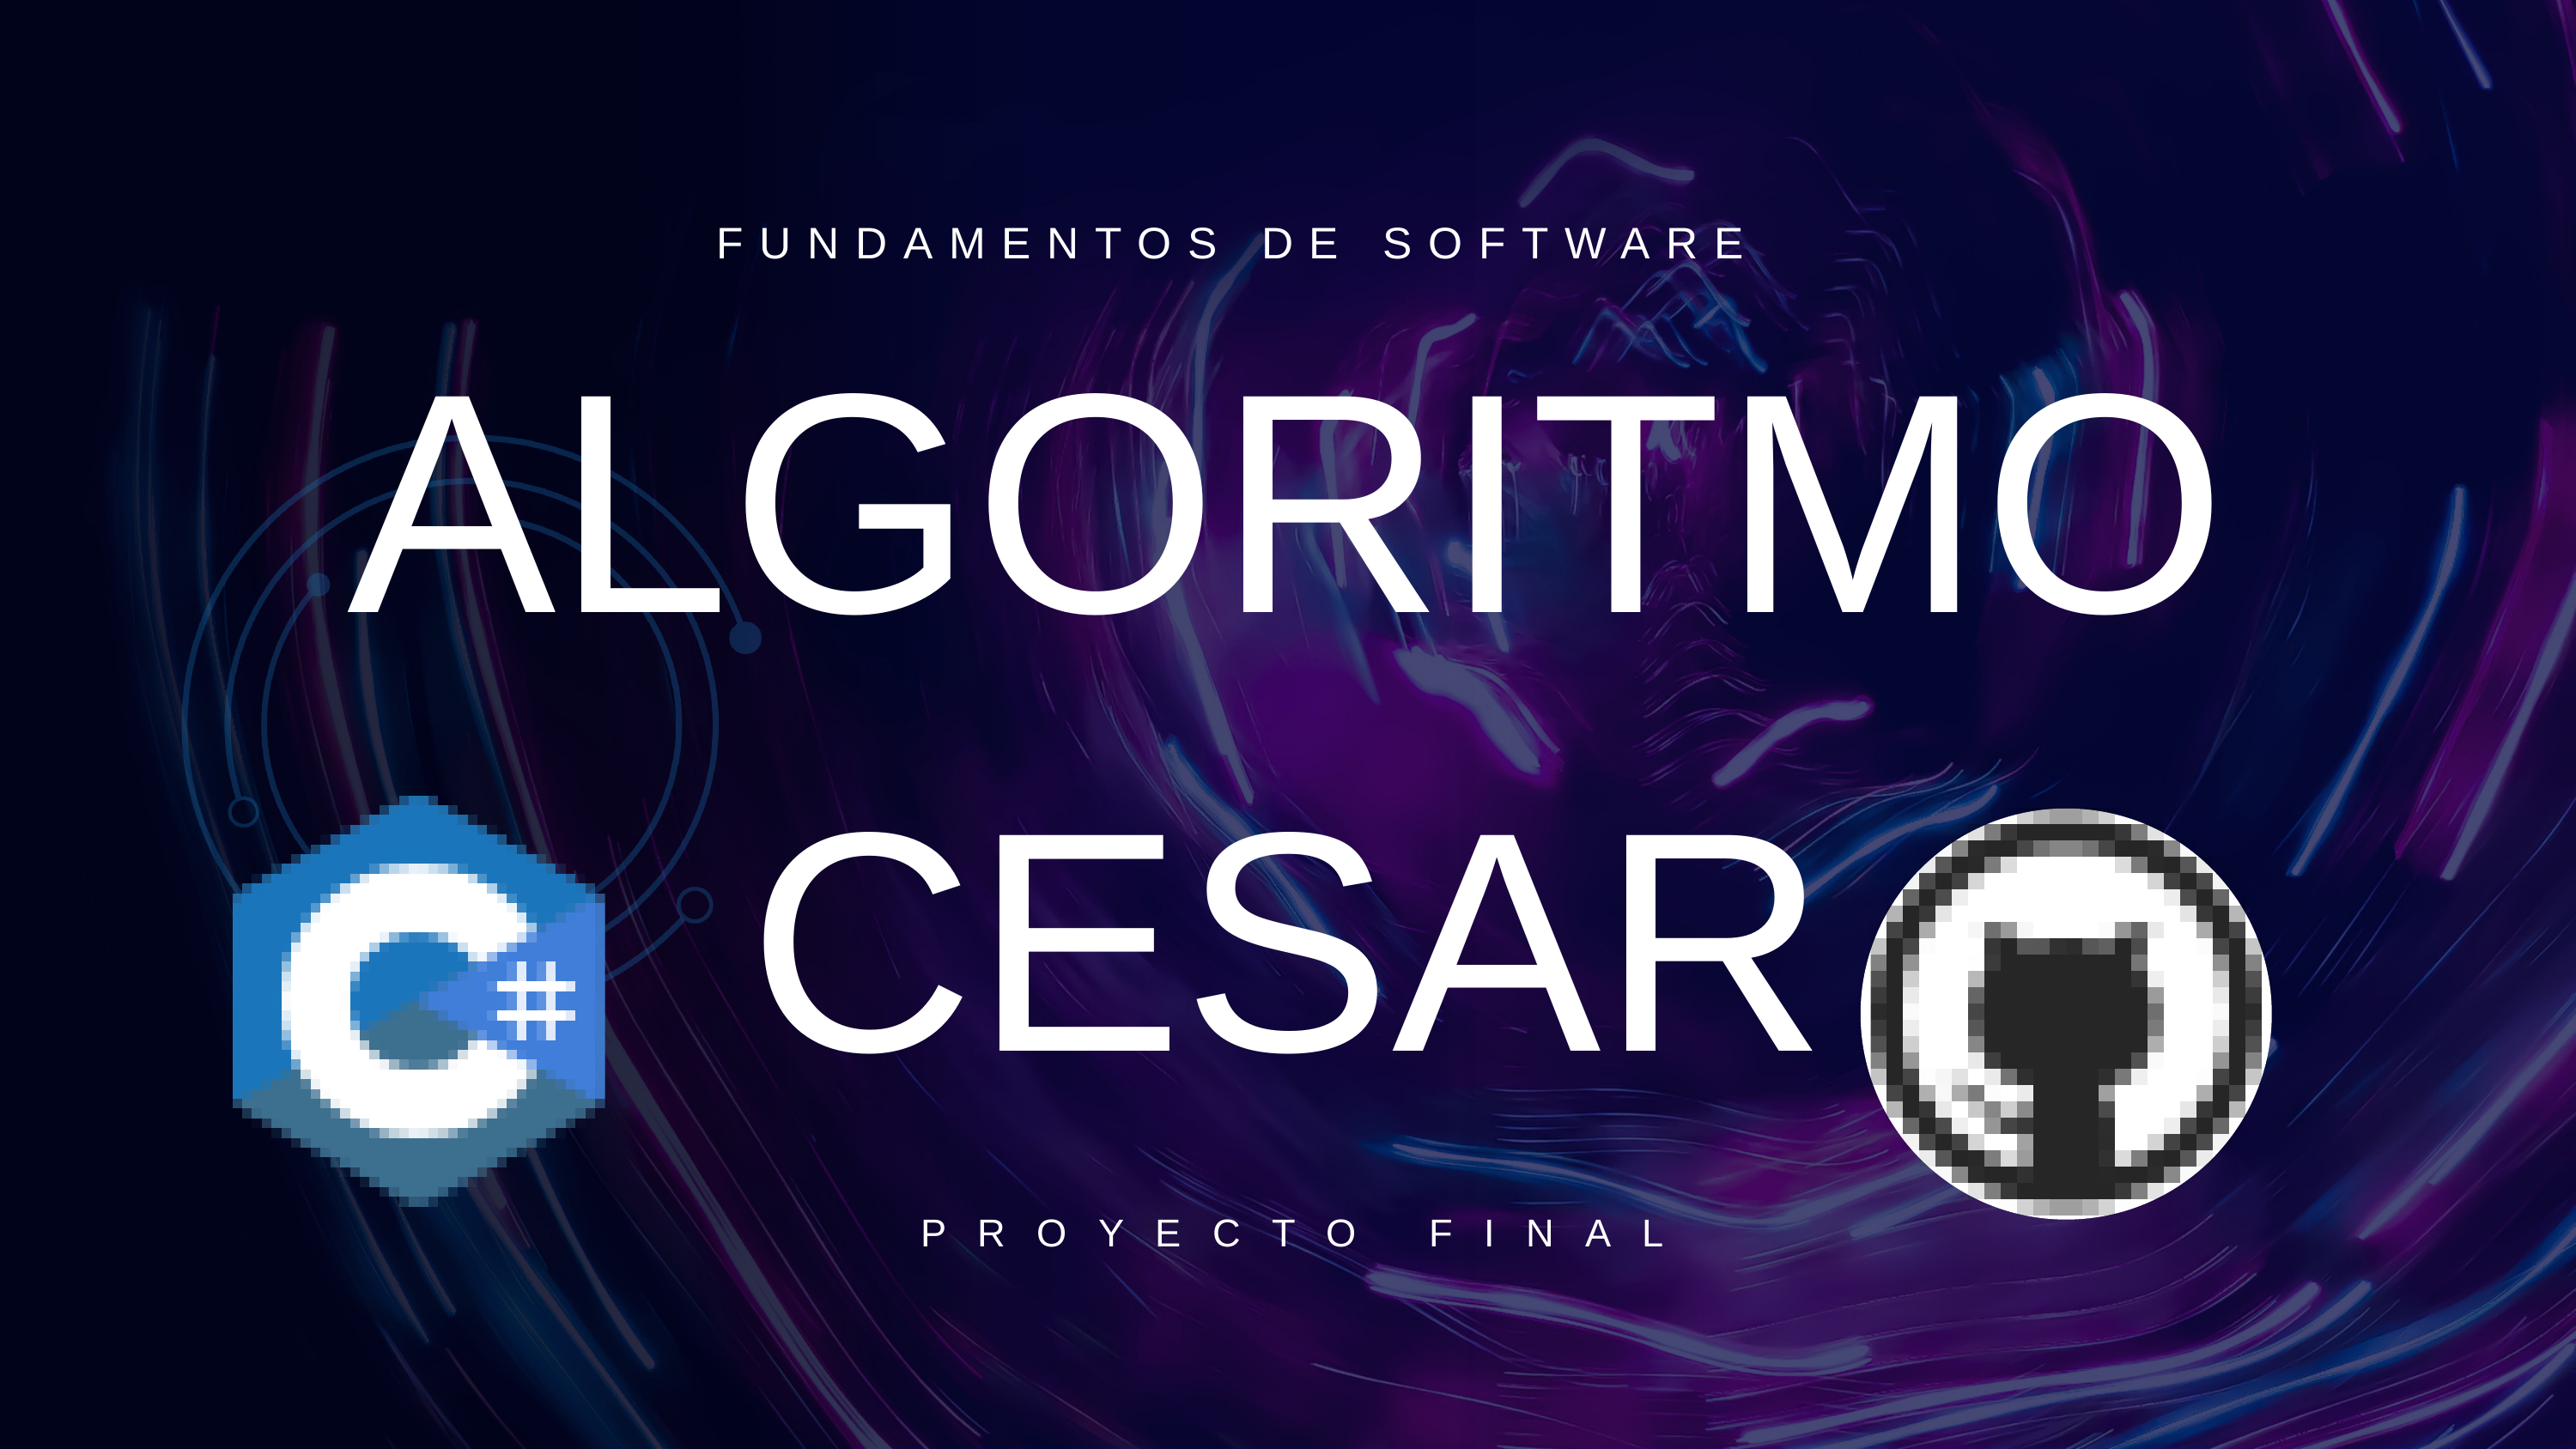

FUNDAMENTOS DE SOFTWARE
ALGORITMO CESAR

PROYECTO FINAL